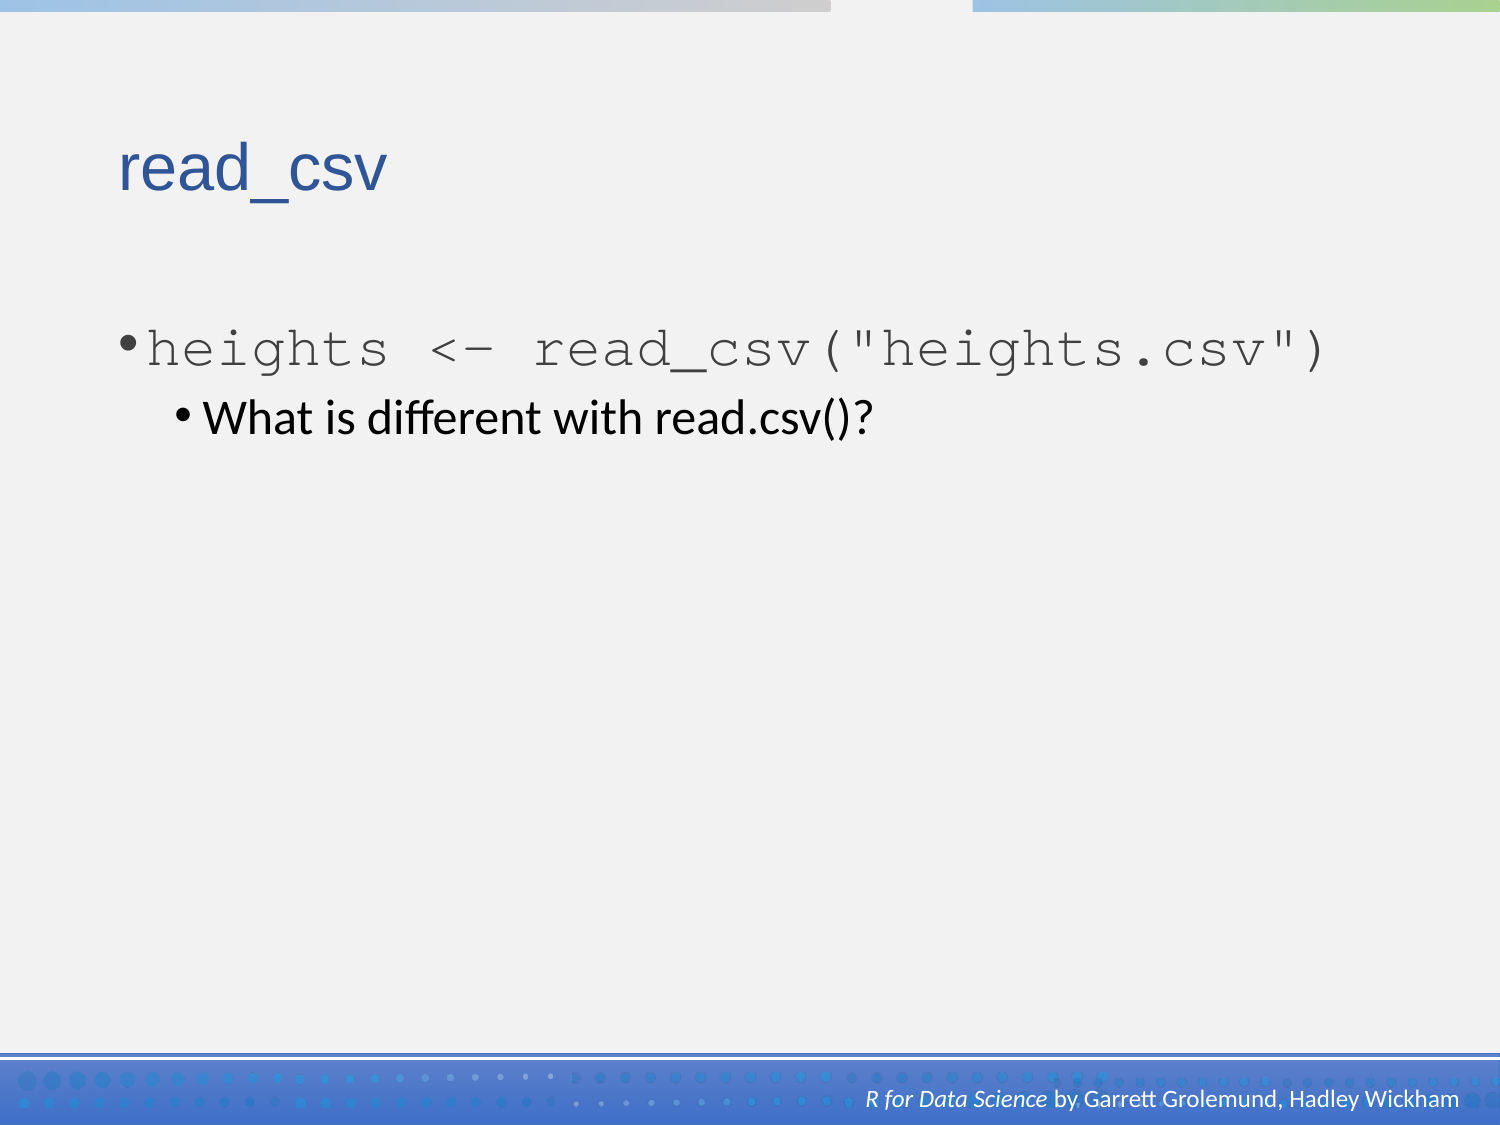

# read_csv
heights <- read_csv("heights.csv")
What is different with read.csv()?
R for Data Science by Garrett Grolemund, Hadley Wickham